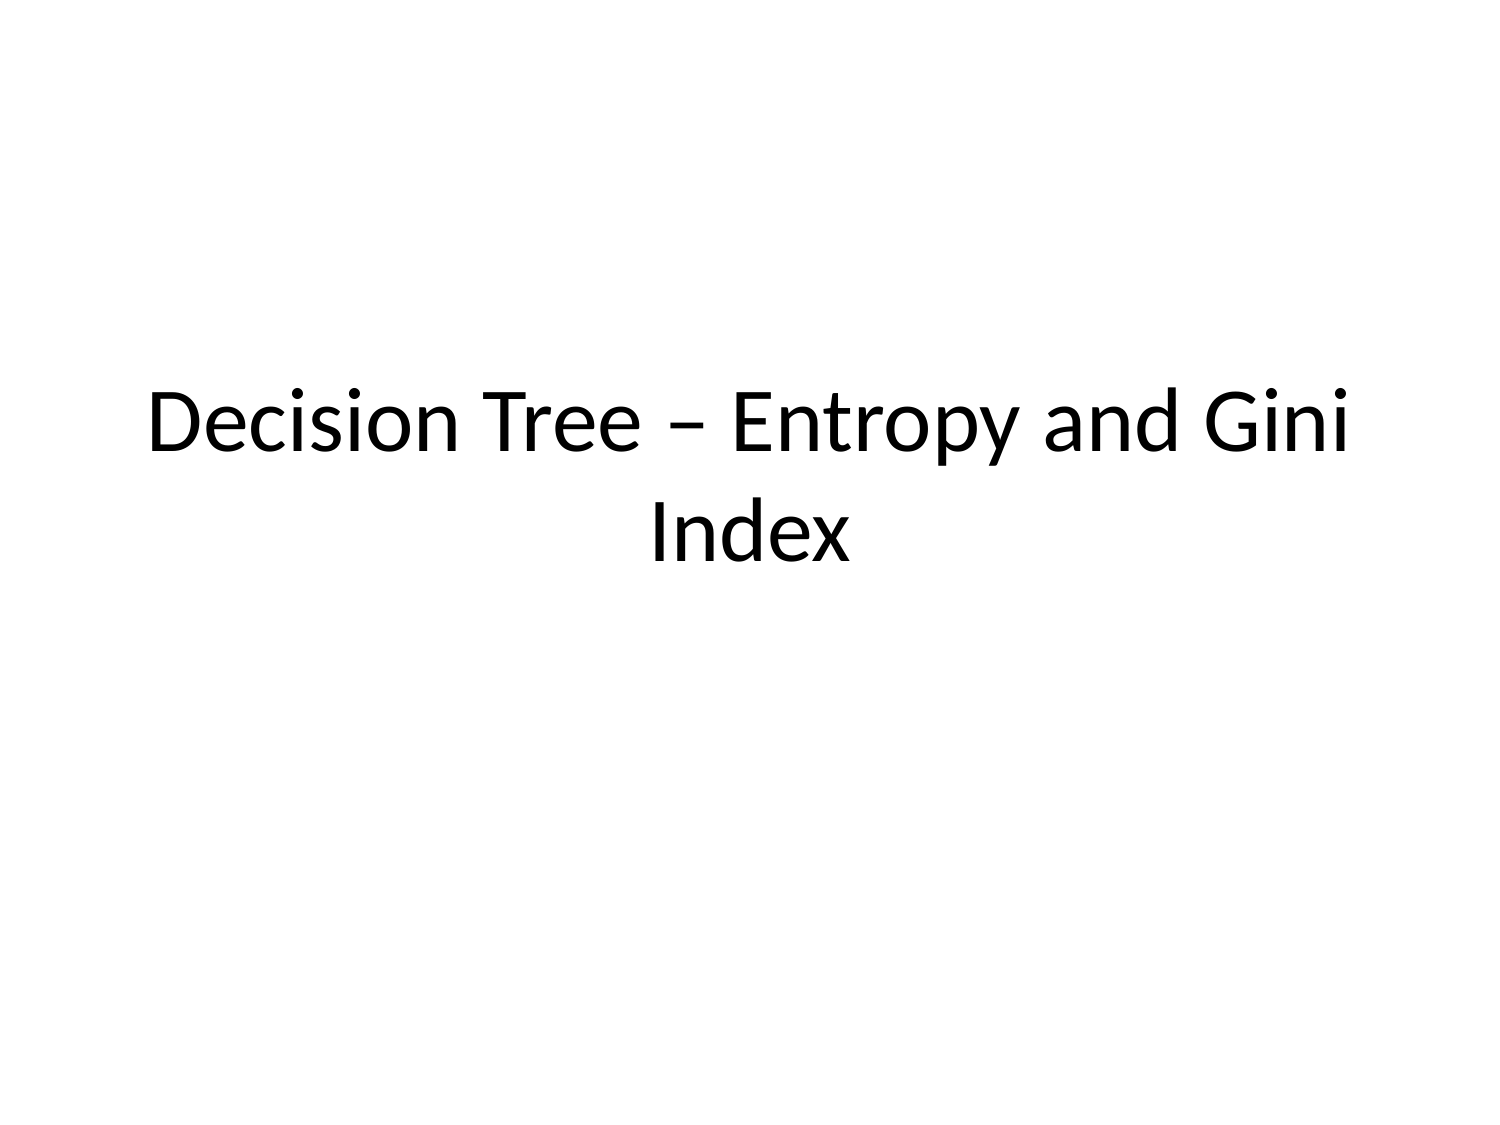

# Decision Tree – Entropy and Gini Index